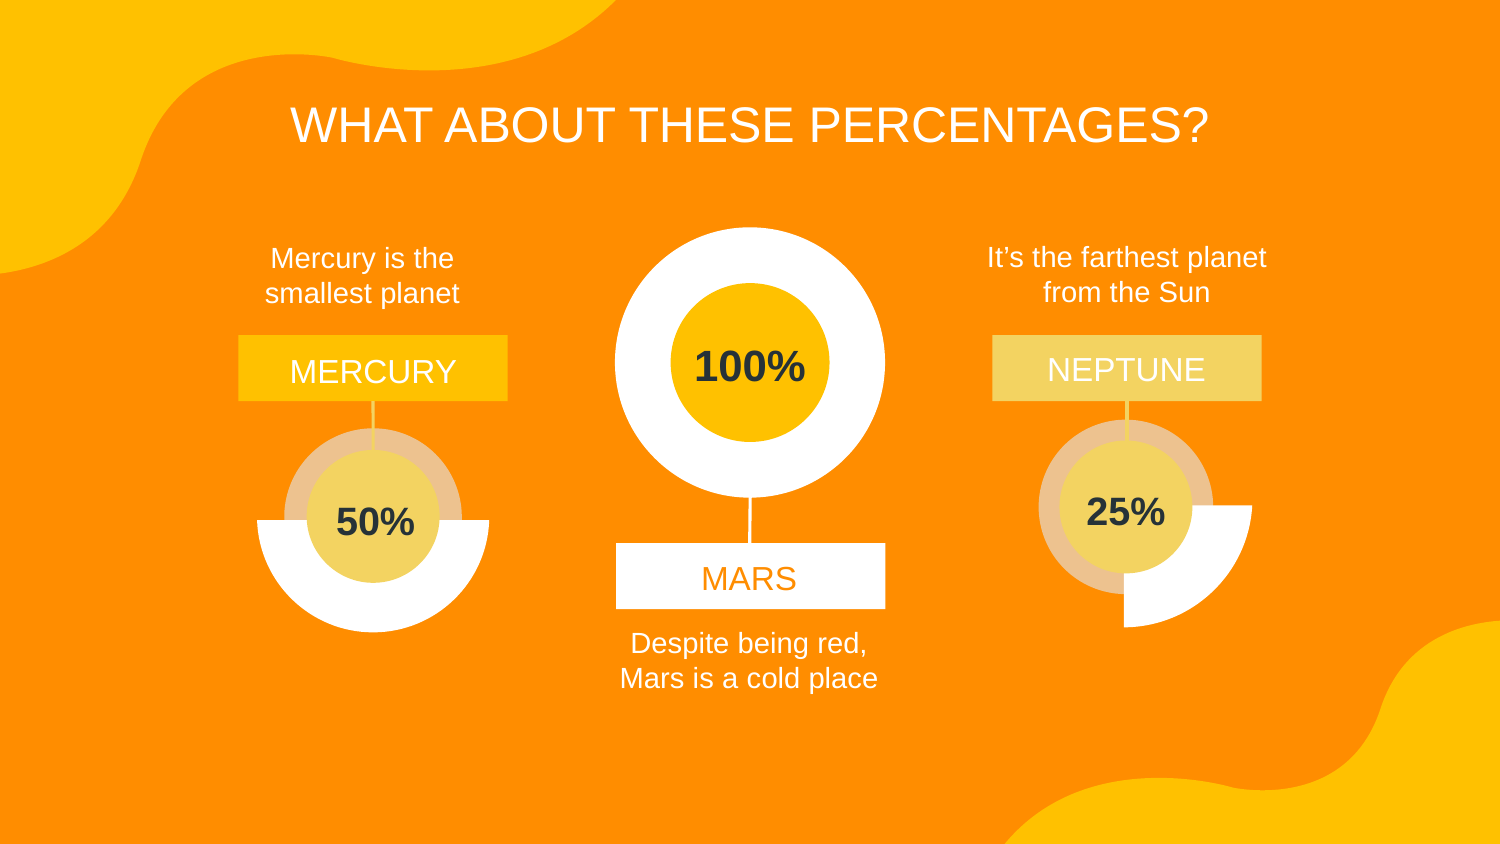

# WHAT ABOUT THESE PERCENTAGES?

It’s the farthest planet from the Sun
Mercury is the smallest planet

100%
NEPTUNE

MERCURY

25%
50%

MARS

Despite being red, Mars is a cold place